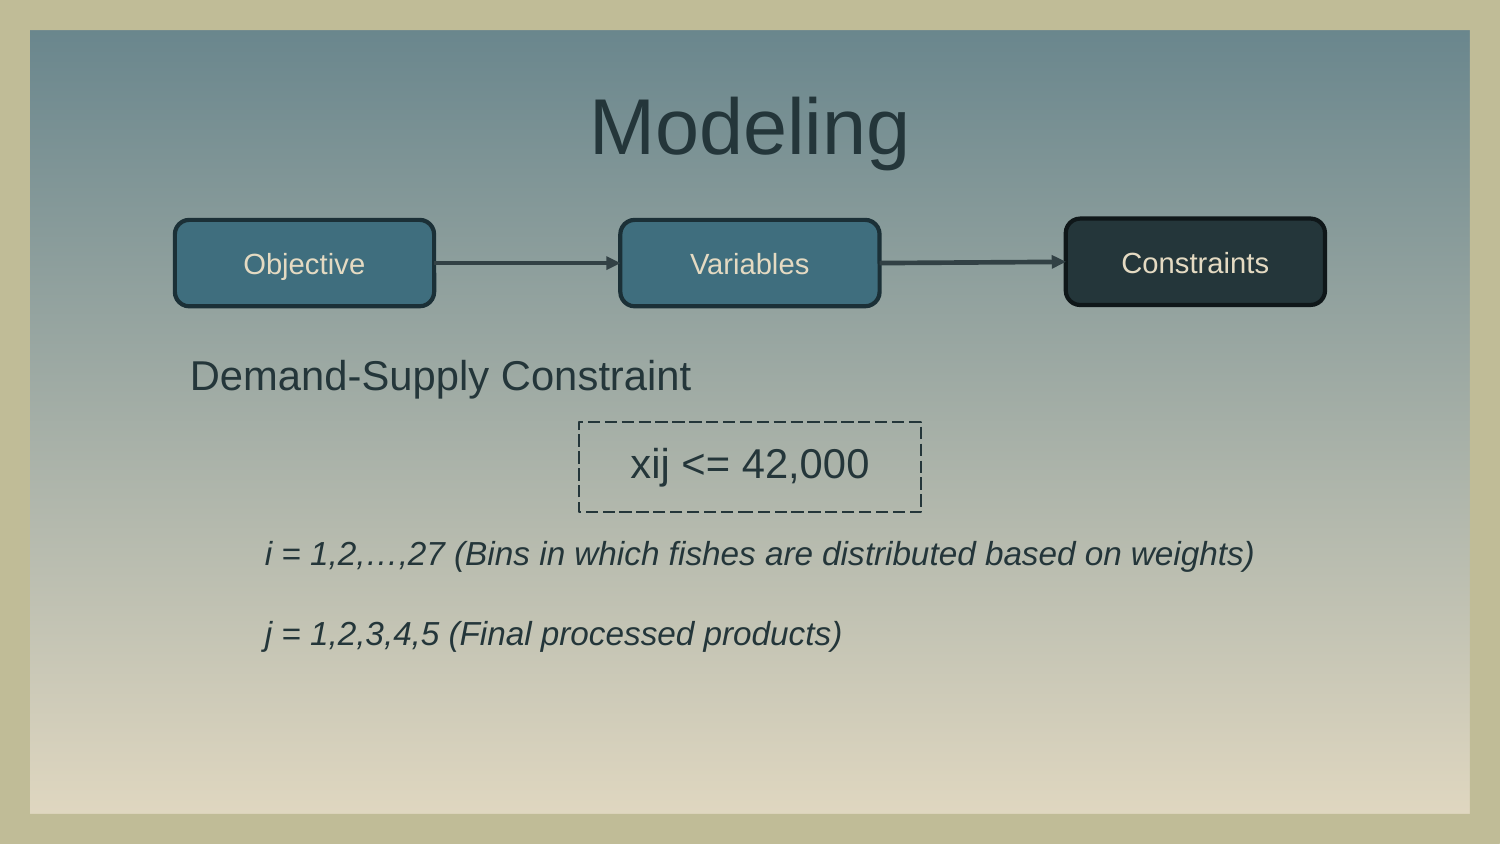

# Modeling
Constraints
Objective
Variables
Demand-Supply Constraint

xij <= 42,000

i = 1,2,…,27 (Bins in which fishes are distributed based on weights)

j = 1,2,3,4,5 (Final processed products)